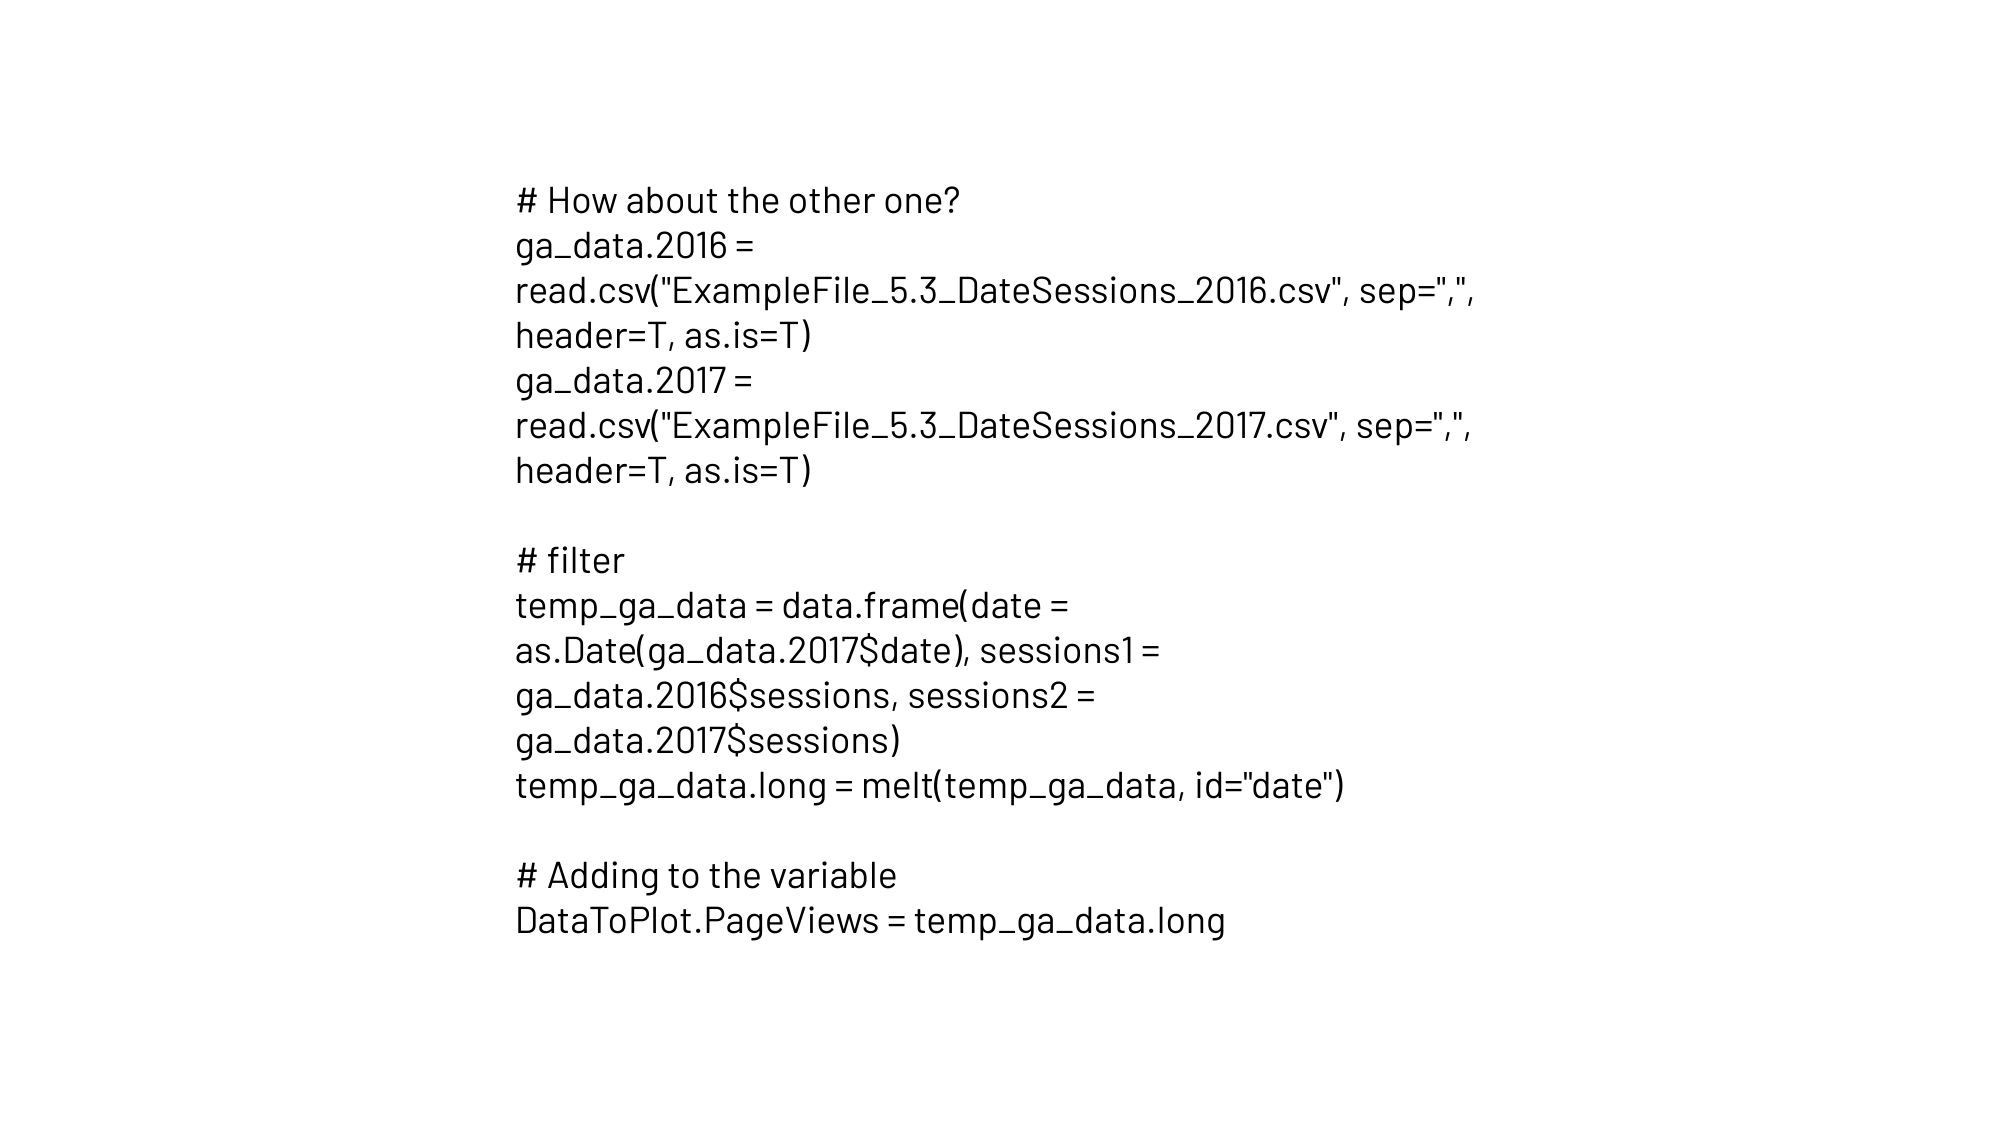

# How about the other one?
ga_data.2016 = read.csv("ExampleFile_5.3_DateSessions_2016.csv", sep=",", header=T, as.is=T)
ga_data.2017 = read.csv("ExampleFile_5.3_DateSessions_2017.csv", sep=",", header=T, as.is=T)

# filter
temp_ga_data = data.frame(date = as.Date(ga_data.2017$date), sessions1 = ga_data.2016$sessions, sessions2 = ga_data.2017$sessions)
temp_ga_data.long = melt(temp_ga_data, id="date")

# Adding to the variable
DataToPlot.PageViews = temp_ga_data.long